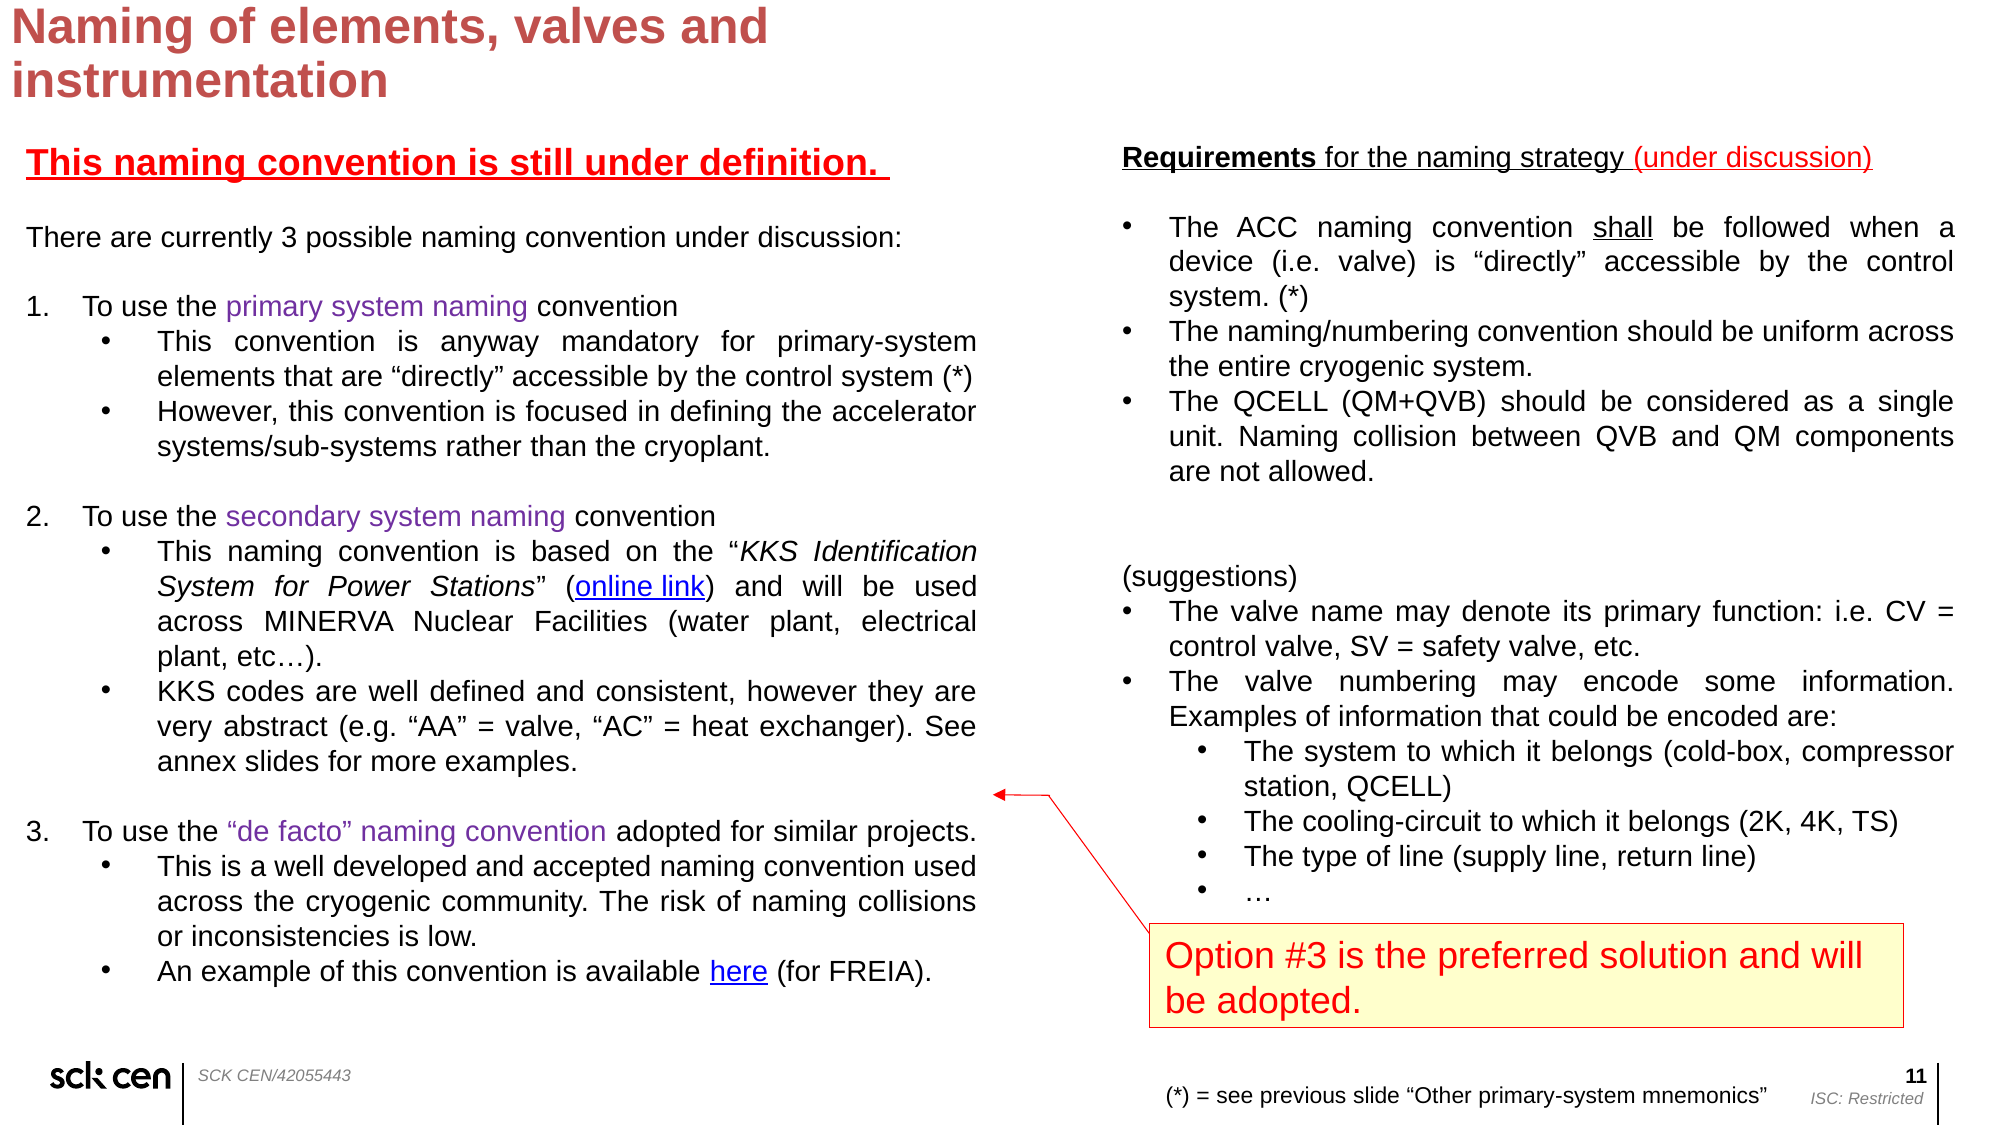

# Naming of elements, valves and instrumentation
This naming convention is still under definition.

There are currently 3 possible naming convention under discussion:

To use the primary system naming convention
This convention is anyway mandatory for primary-system elements that are “directly” accessible by the control system (*)
However, this convention is focused in defining the accelerator systems/sub-systems rather than the cryoplant.

To use the secondary system naming convention
This naming convention is based on the “KKS Identification System for Power Stations” (online link) and will be used across MINERVA Nuclear Facilities (water plant, electrical plant, etc…).
KKS codes are well defined and consistent, however they are very abstract (e.g. “AA” = valve, “AC” = heat exchanger). See annex slides for more examples.

To use the “de facto” naming convention adopted for similar projects.
This is a well developed and accepted naming convention used across the cryogenic community. The risk of naming collisions or inconsistencies is low.
An example of this convention is available here (for FREIA).

Requirements for the naming strategy (under discussion)

The ACC naming convention shall be followed when a device (i.e. valve) is “directly” accessible by the control system. (*)
The naming/numbering convention should be uniform across the entire cryogenic system.
The QCELL (QM+QVB) should be considered as a single unit. Naming collision between QVB and QM components are not allowed.

(suggestions)
The valve name may denote its primary function: i.e. CV = control valve, SV = safety valve, etc.
The valve numbering may encode some information. Examples of information that could be encoded are:
The system to which it belongs (cold-box, compressor station, QCELL)
The cooling-circuit to which it belongs (2K, 4K, TS)
The type of line (supply line, return line)
…

Option #3 is the preferred solution and will be adopted.
11
(*) = see previous slide “Other primary-system mnemonics”